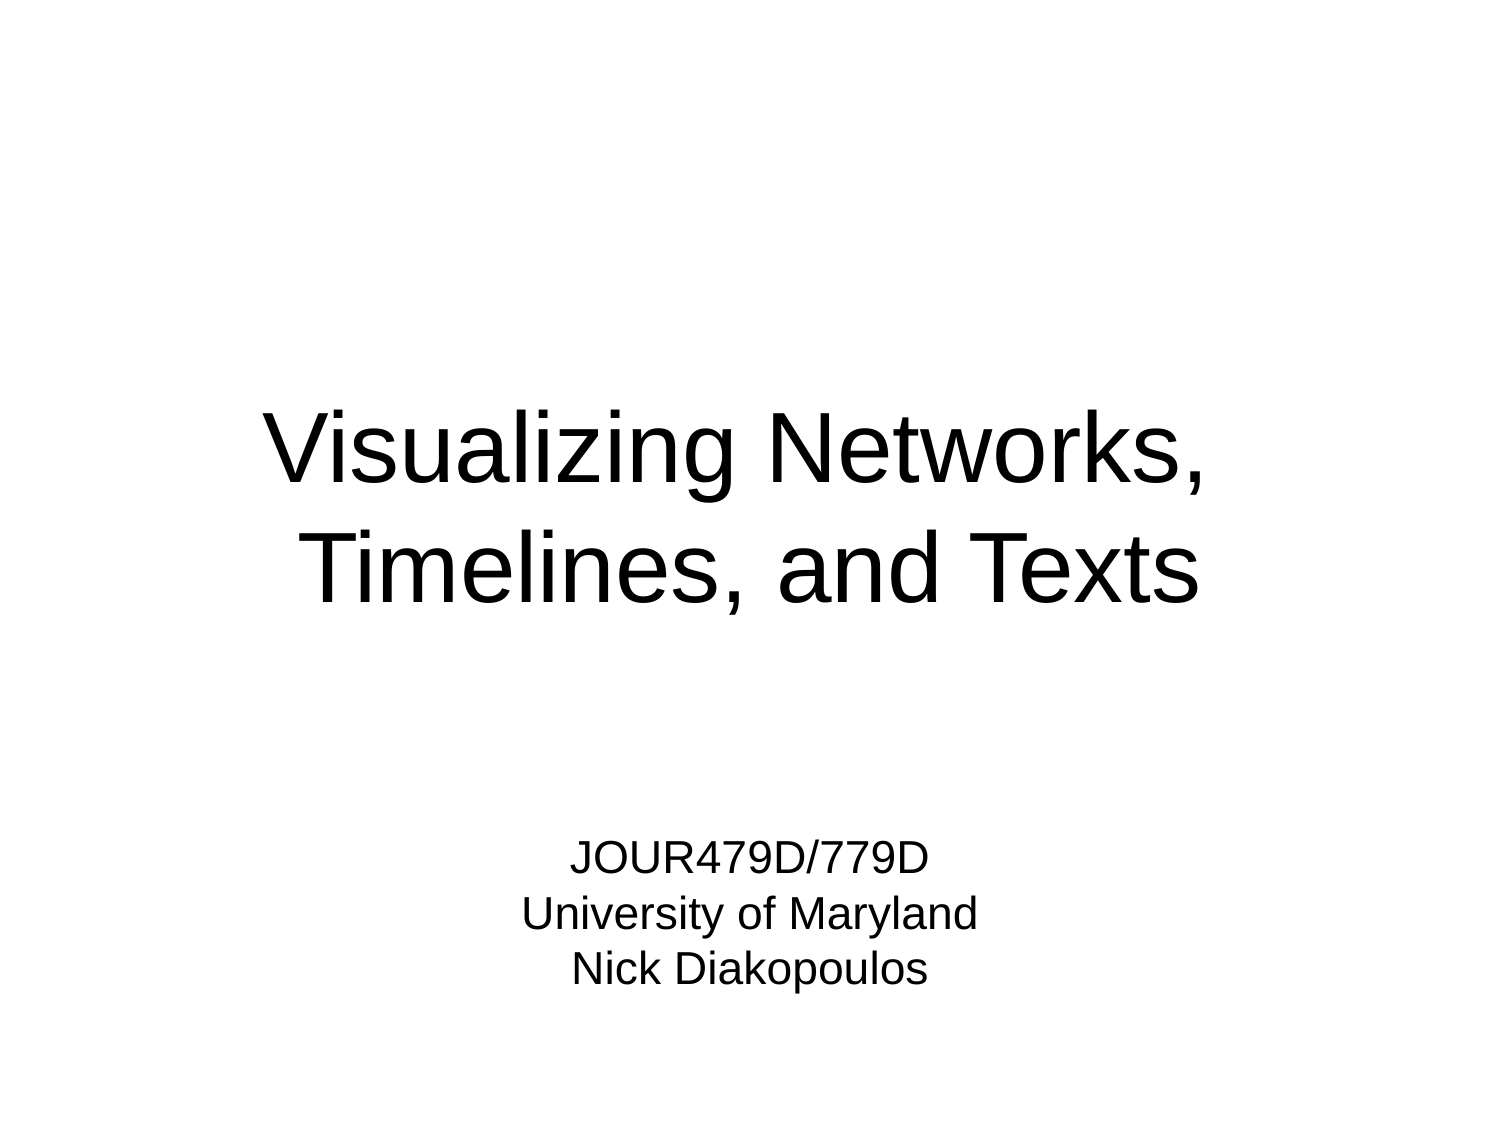

Visualizing Networks,
Timelines, and Texts
JOUR479D/779D
University of Maryland
Nick Diakopoulos